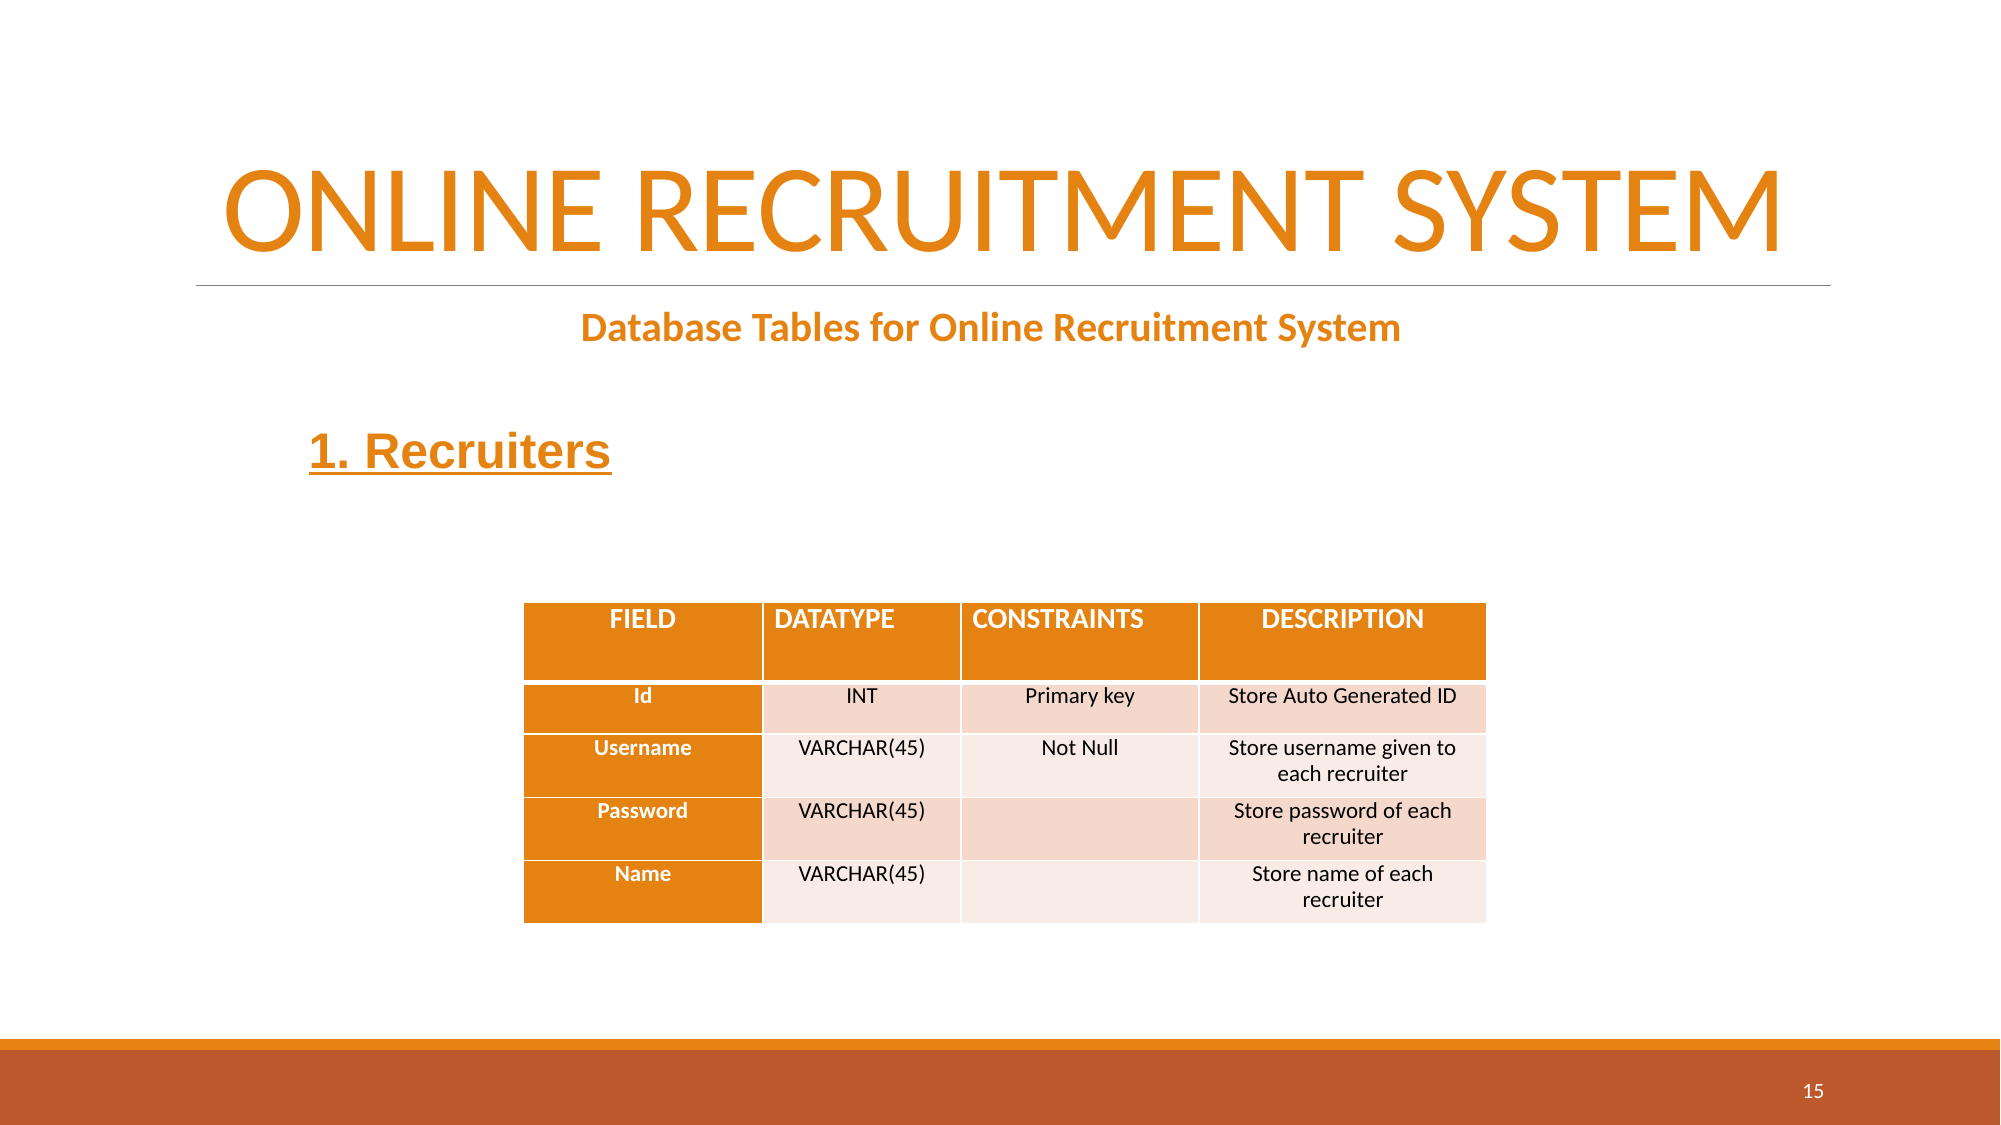

# ONLINE RECRUITMENT SYSTEM
Database Tables for Online Recruitment System
1. Recruiters
| FIELD | DATATYPE | CONSTRAINTS | DESCRIPTION |
| --- | --- | --- | --- |
| Id | INT | Primary key | Store Auto Generated ID |
| Username | VARCHAR(45) | Not Null | Store username given to each recruiter |
| Password | VARCHAR(45) |  | Store password of each recruiter |
| Name | VARCHAR(45) |  | Store name of each recruiter |
15